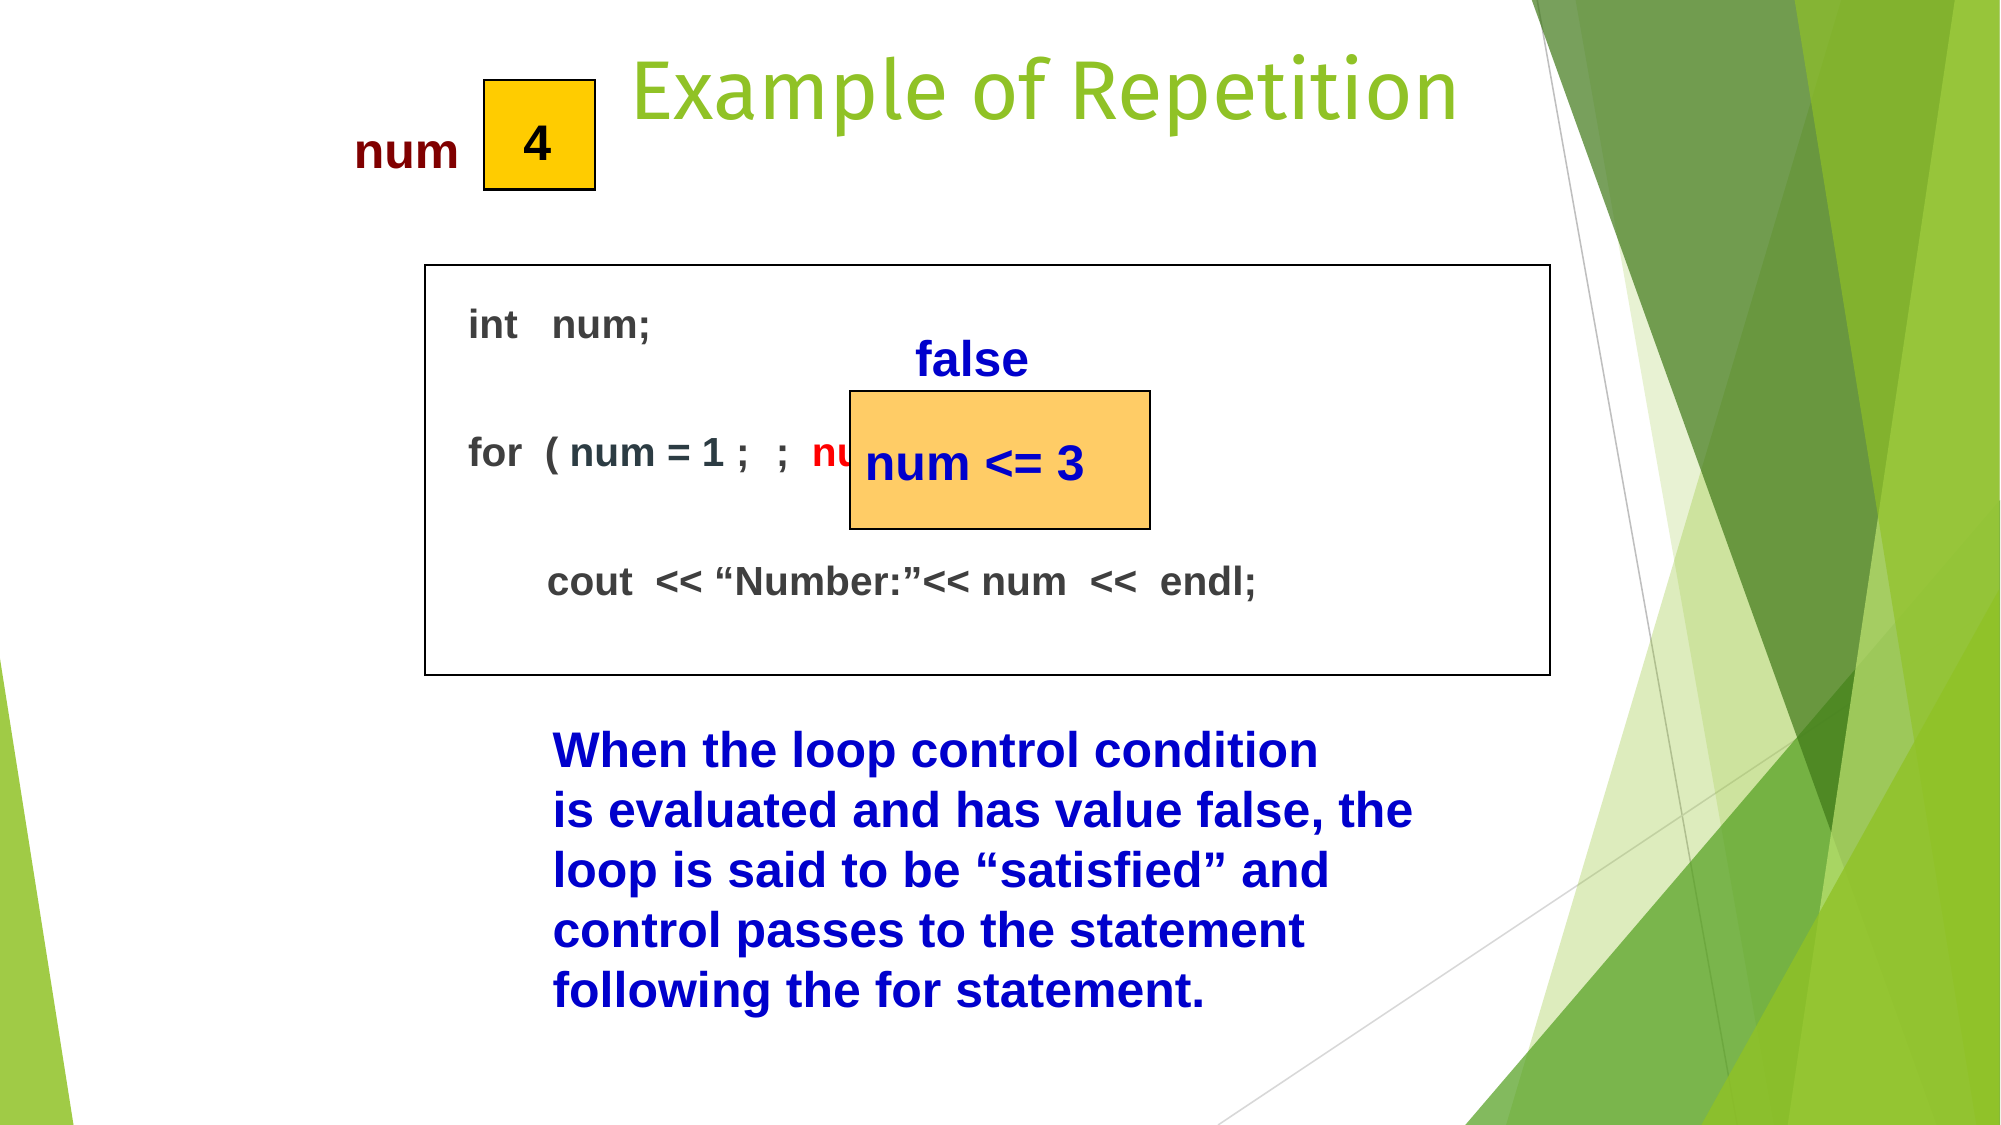

# Example of Repetition

 4
 num

int   num;

for  ( num = 1 ;					  ;  num++ )

       cout  << “Number:”<< num  <<  endl;

false
num <= 3
When the loop control condition
is evaluated and has value false, the
loop is said to be “satisfied” and
control passes to the statement
following the for statement.